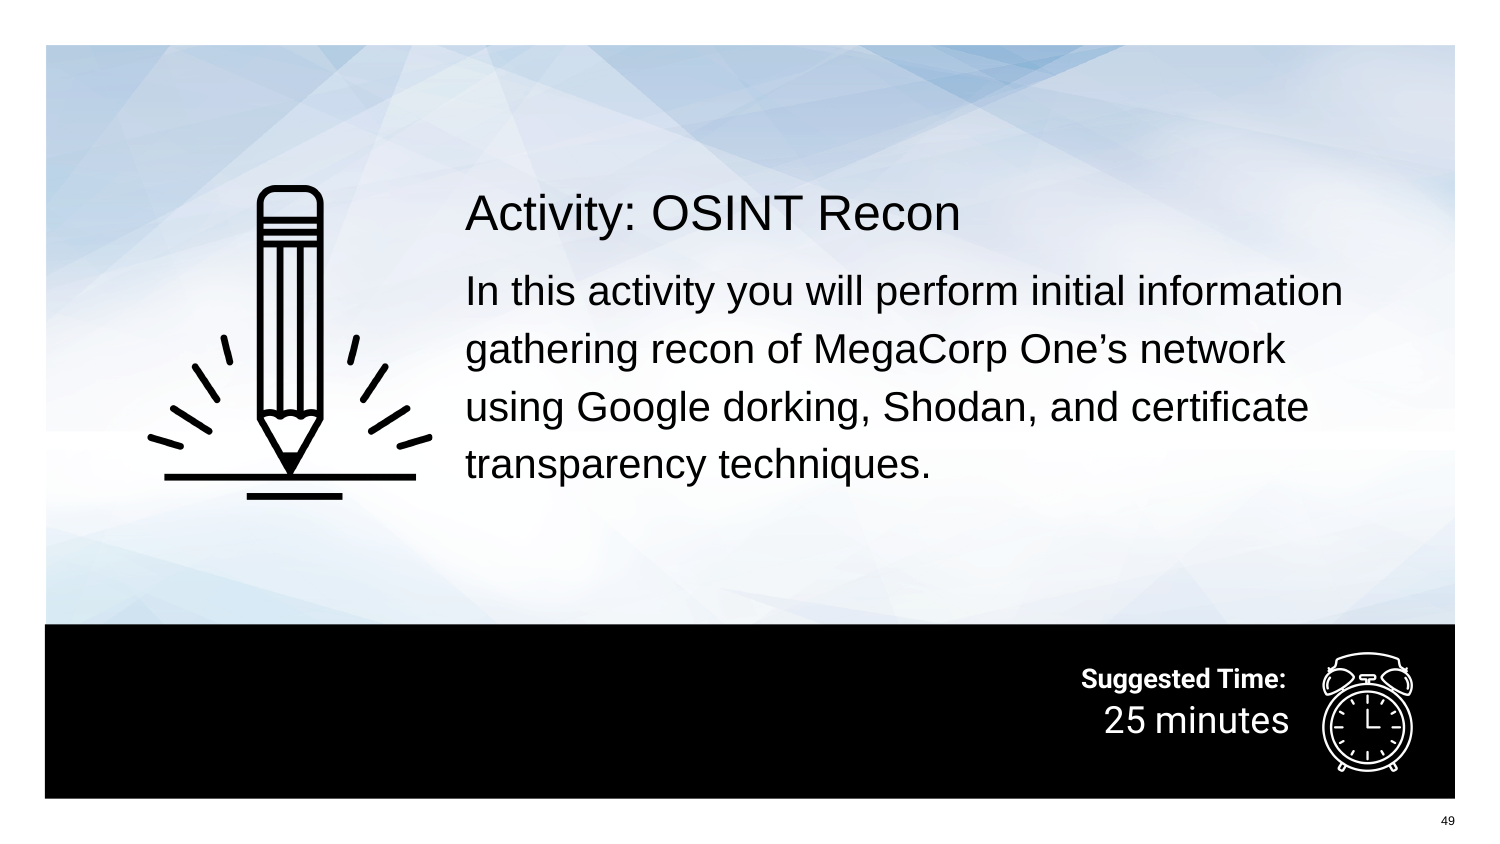

Activity: OSINT Recon
In this activity you will perform initial information gathering recon of MegaCorp One’s network
using Google dorking, Shodan, and certificate transparency techniques.
# 25 minutes
49